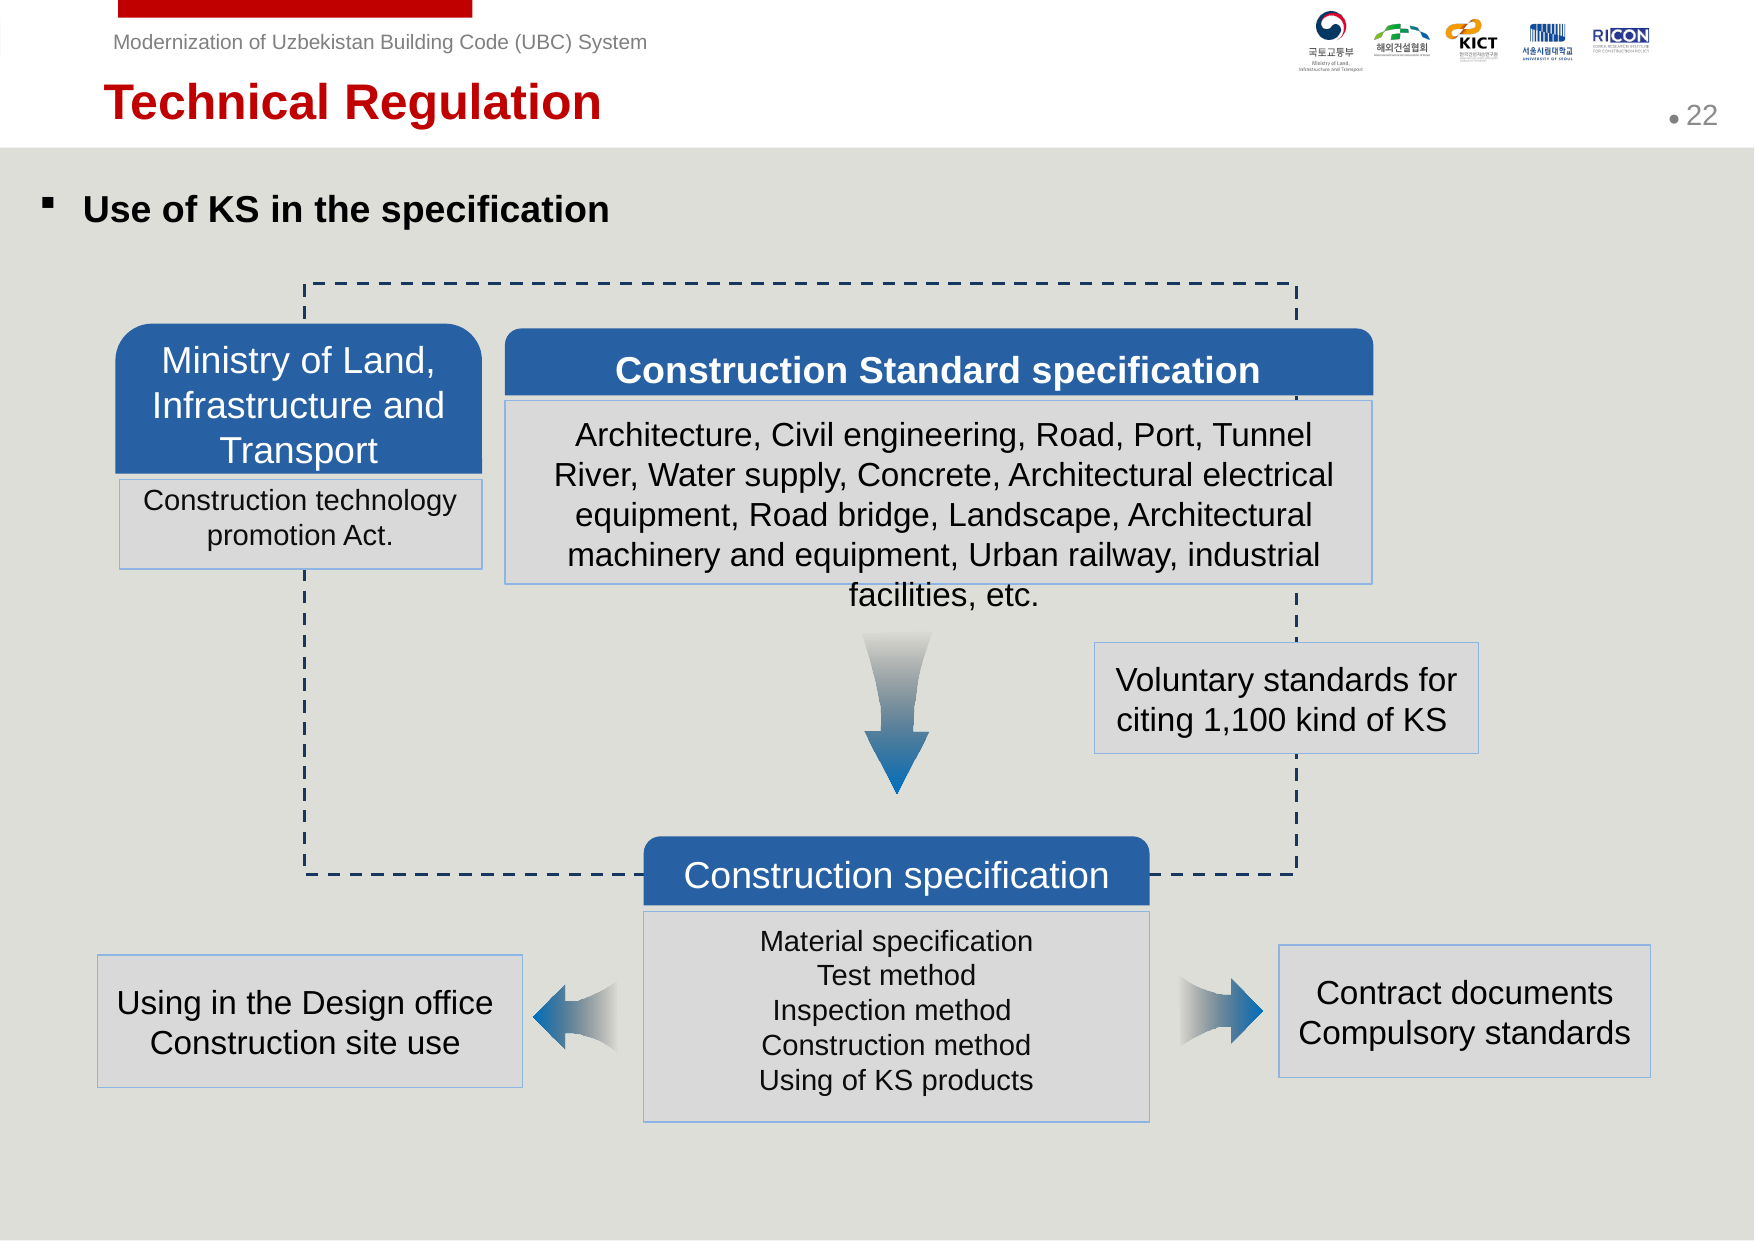

Technical Regulation
Use of KS in the specification

Ministry of Land, Infrastructure and Transport

Construction Standard specification

Architecture, Civil engineering, Road, Port, Tunnel
River, Water supply, Concrete, Architectural electrical equipment, Road bridge, Landscape, Architectural machinery and equipment, Urban railway, industrial facilities, etc.
Construction technology promotion Act.

Voluntary standards for citing 1,100 kind of KS
Construction specification

Material specification
Test method
Inspection method
Construction method
Using of KS products
Contract documents
Compulsory standards
Using in the Design office
Construction site use